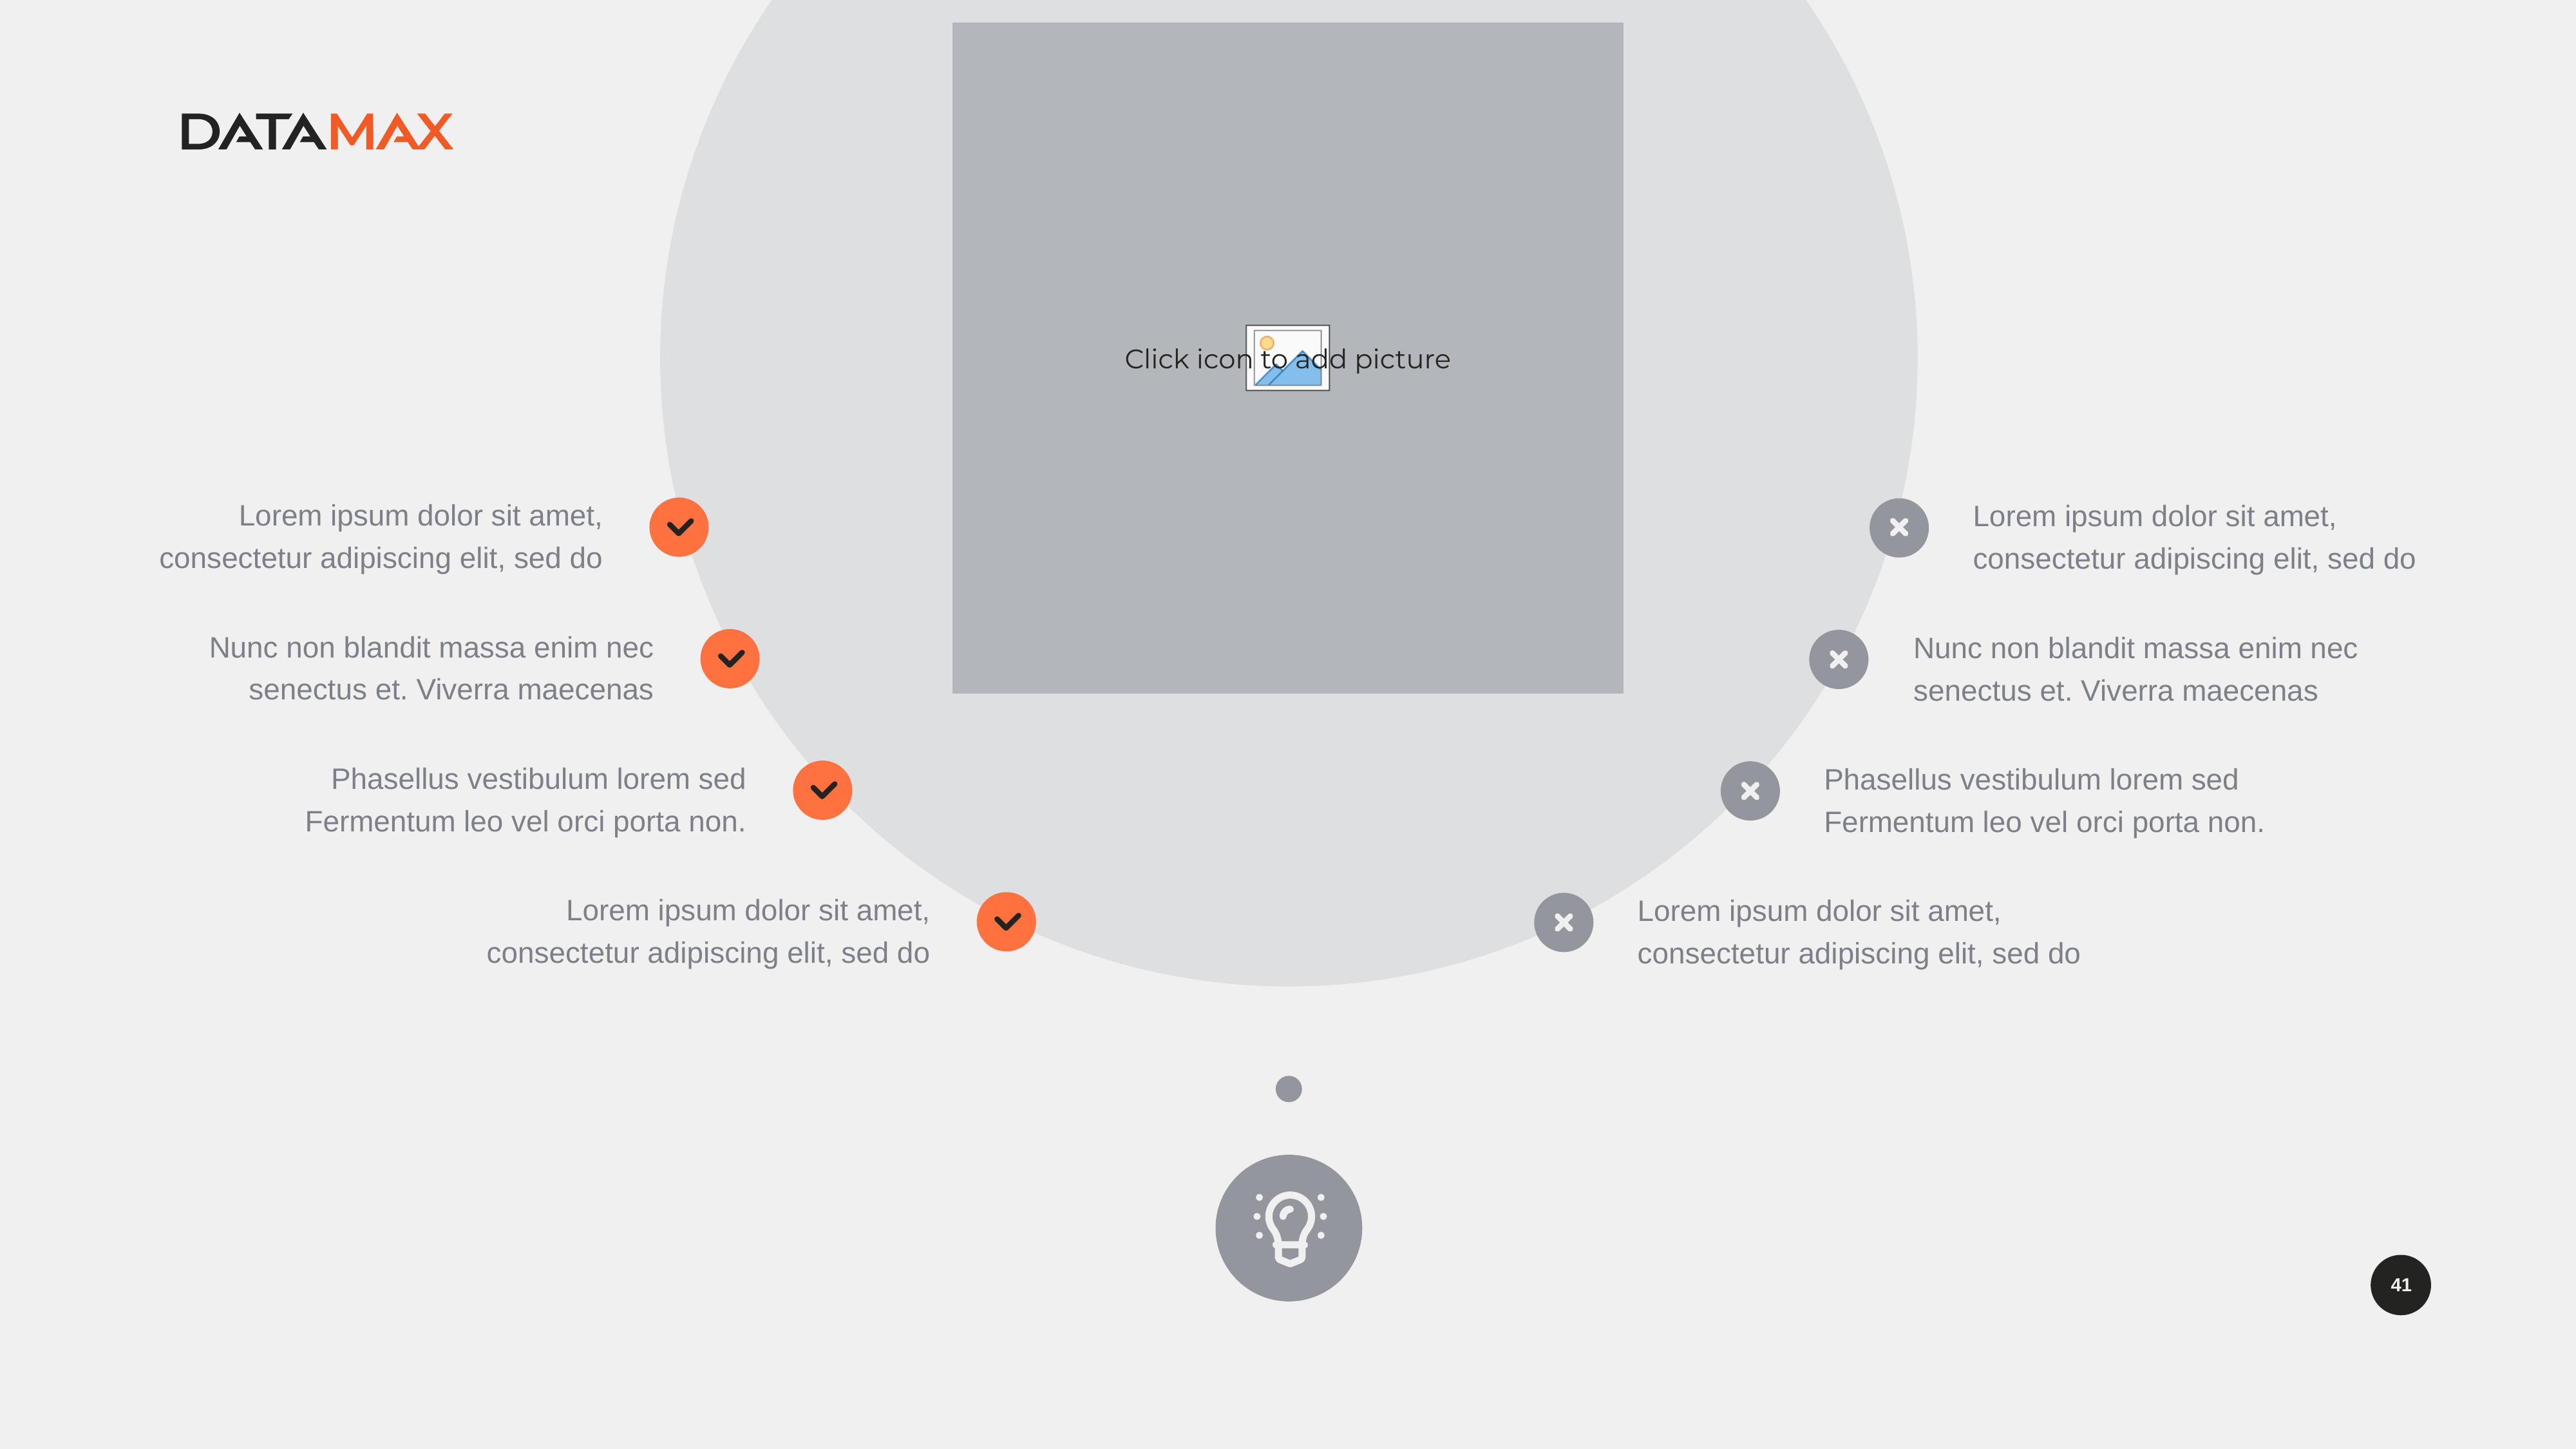

Lorem ipsum dolor sit amet, consectetur adipiscing elit, sed do

Nunc non blandit massa enim nec senectus et. Viverra maecenas

Phasellus vestibulum lorem sed Fermentum leo vel orci porta non.

Lorem ipsum dolor sit amet, consectetur adipiscing elit, sed do

Lorem ipsum dolor sit amet, consectetur adipiscing elit, sed do

Nunc non blandit massa enim nec senectus et. Viverra maecenas

Phasellus vestibulum lorem sed Fermentum leo vel orci porta non.

Lorem ipsum dolor sit amet, consectetur adipiscing elit, sed do

41